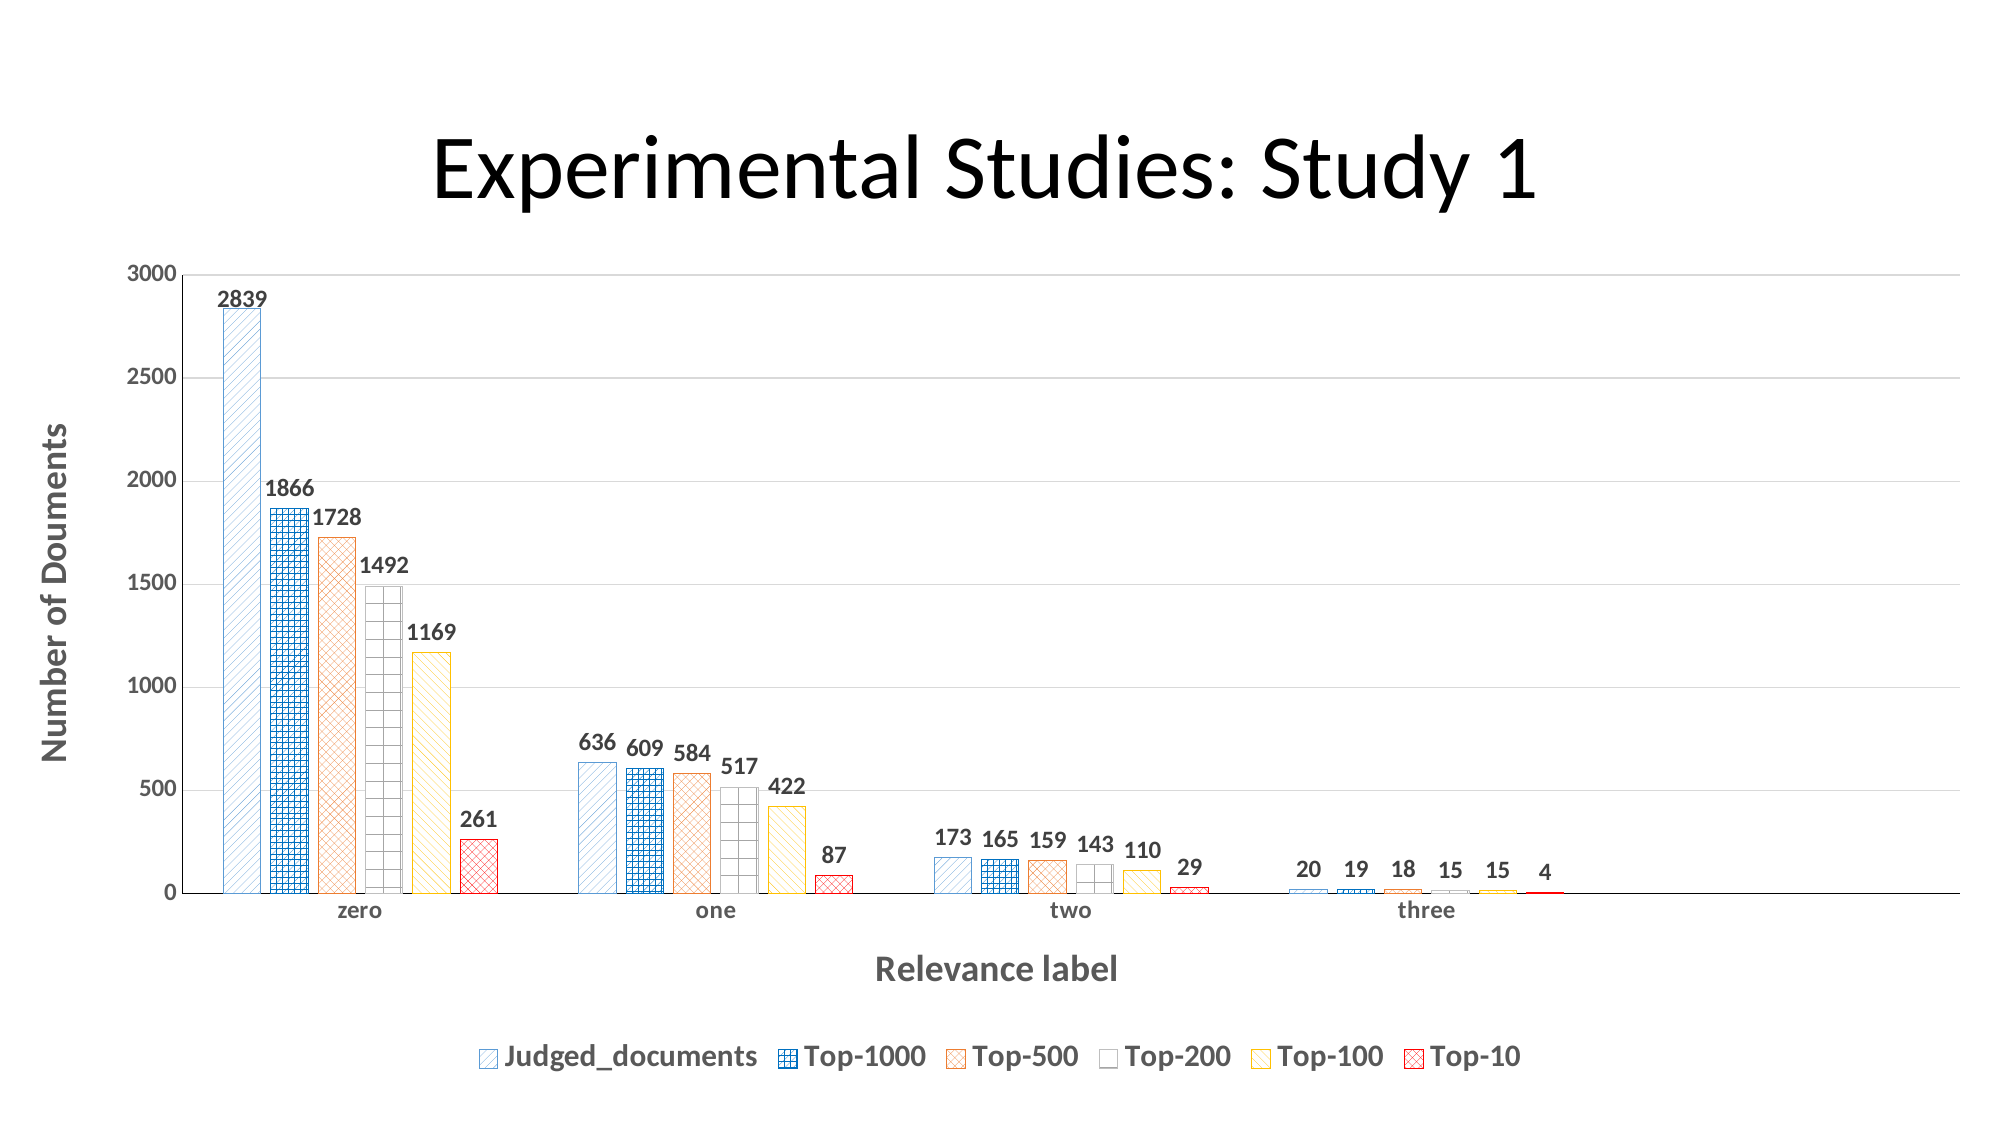

# Experimental Studies: Study 1

### Chart

| Category | Judged_documents | Top-1000 | Top-500 | Top-200 | Top-100 | Top-10 |
|---|---|---|---|---|---|---|
| zero | 2839.0 | 1866.0 | 1728.0 | 1492.0 | 1169.0 | 261.0 |
| one | 636.0 | 609.0 | 584.0 | 517.0 | 422.0 | 87.0 |
| two | 173.0 | 165.0 | 159.0 | 143.0 | 110.0 | 29.0 |
| three | 20.0 | 19.0 | 18.0 | 15.0 | 15.0 | 4.0 |